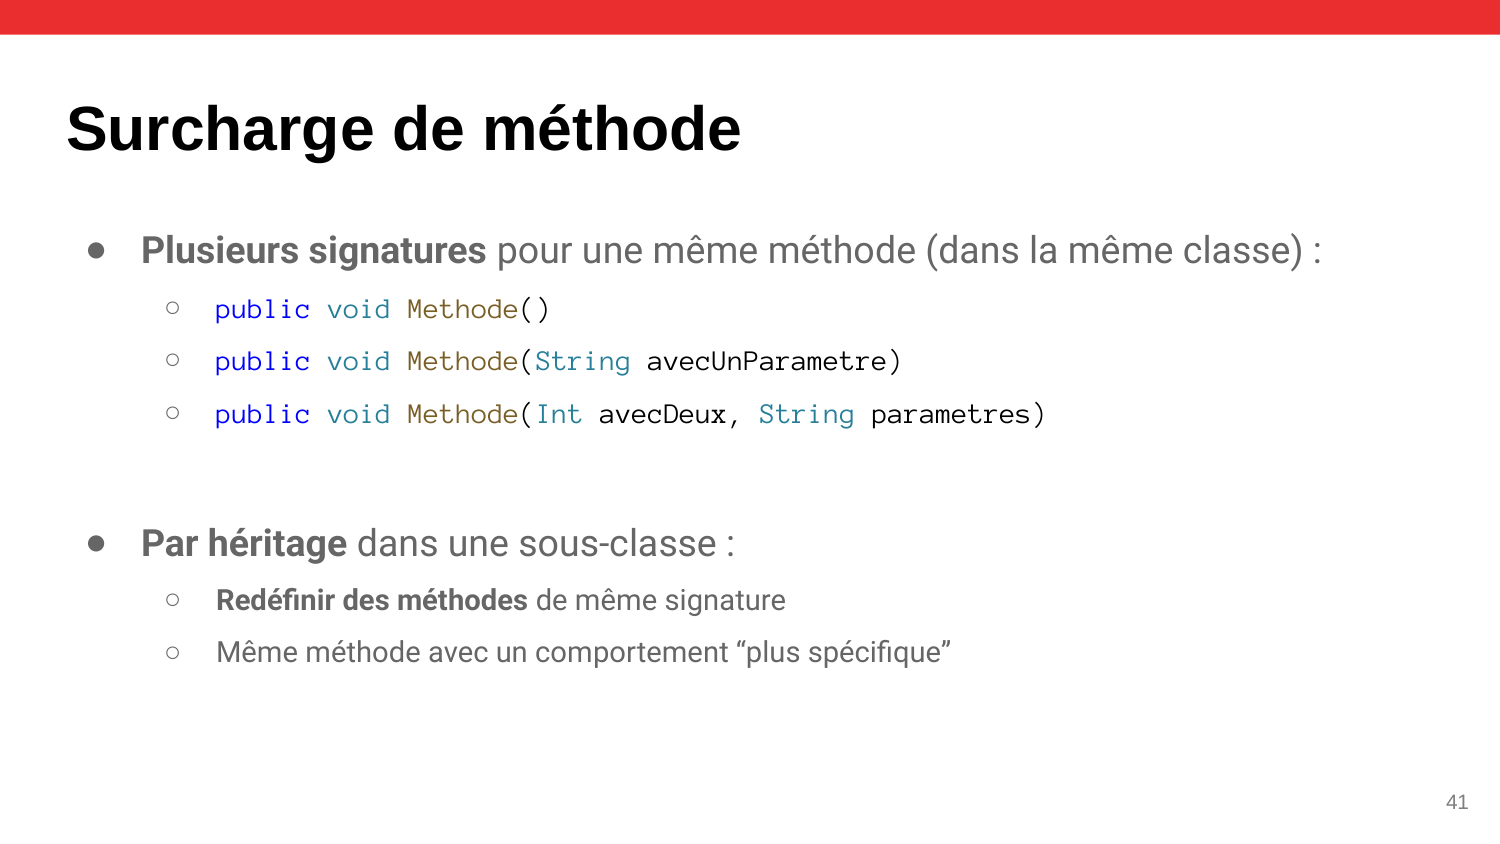

# Surcharge de méthode
Plusieurs signatures pour une même méthode (dans la même classe) :
public void Methode()
public void Methode(String avecUnParametre)
public void Methode(Int avecDeux, String parametres)

Par héritage dans une sous-classe :
Redéfinir des méthodes de même signature
Même méthode avec un comportement “plus spécifique”
41